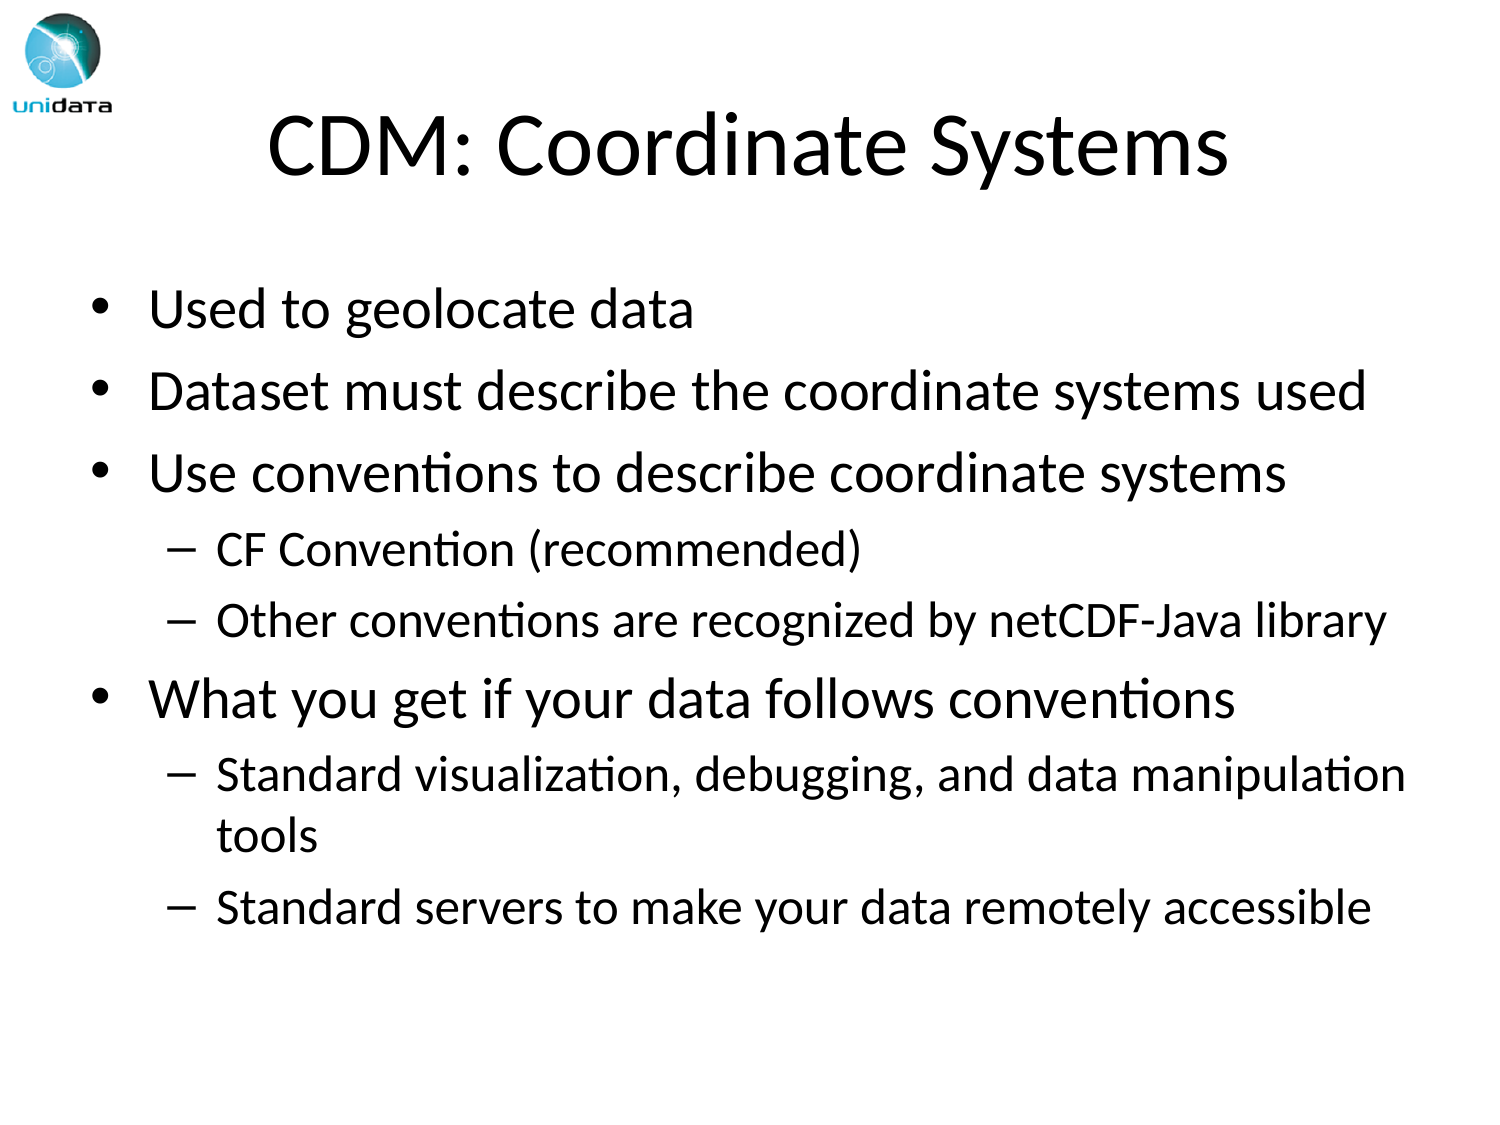

CDM: Coordinate Systems
Used to geolocate data
Dataset must describe the coordinate systems used
Use conventions to describe coordinate systems
CF Convention (recommended)
Other conventions are recognized by netCDF-Java library
What you get if your data follows conventions
Standard visualization, debugging, and data manipulation tools
Standard servers to make your data remotely accessible